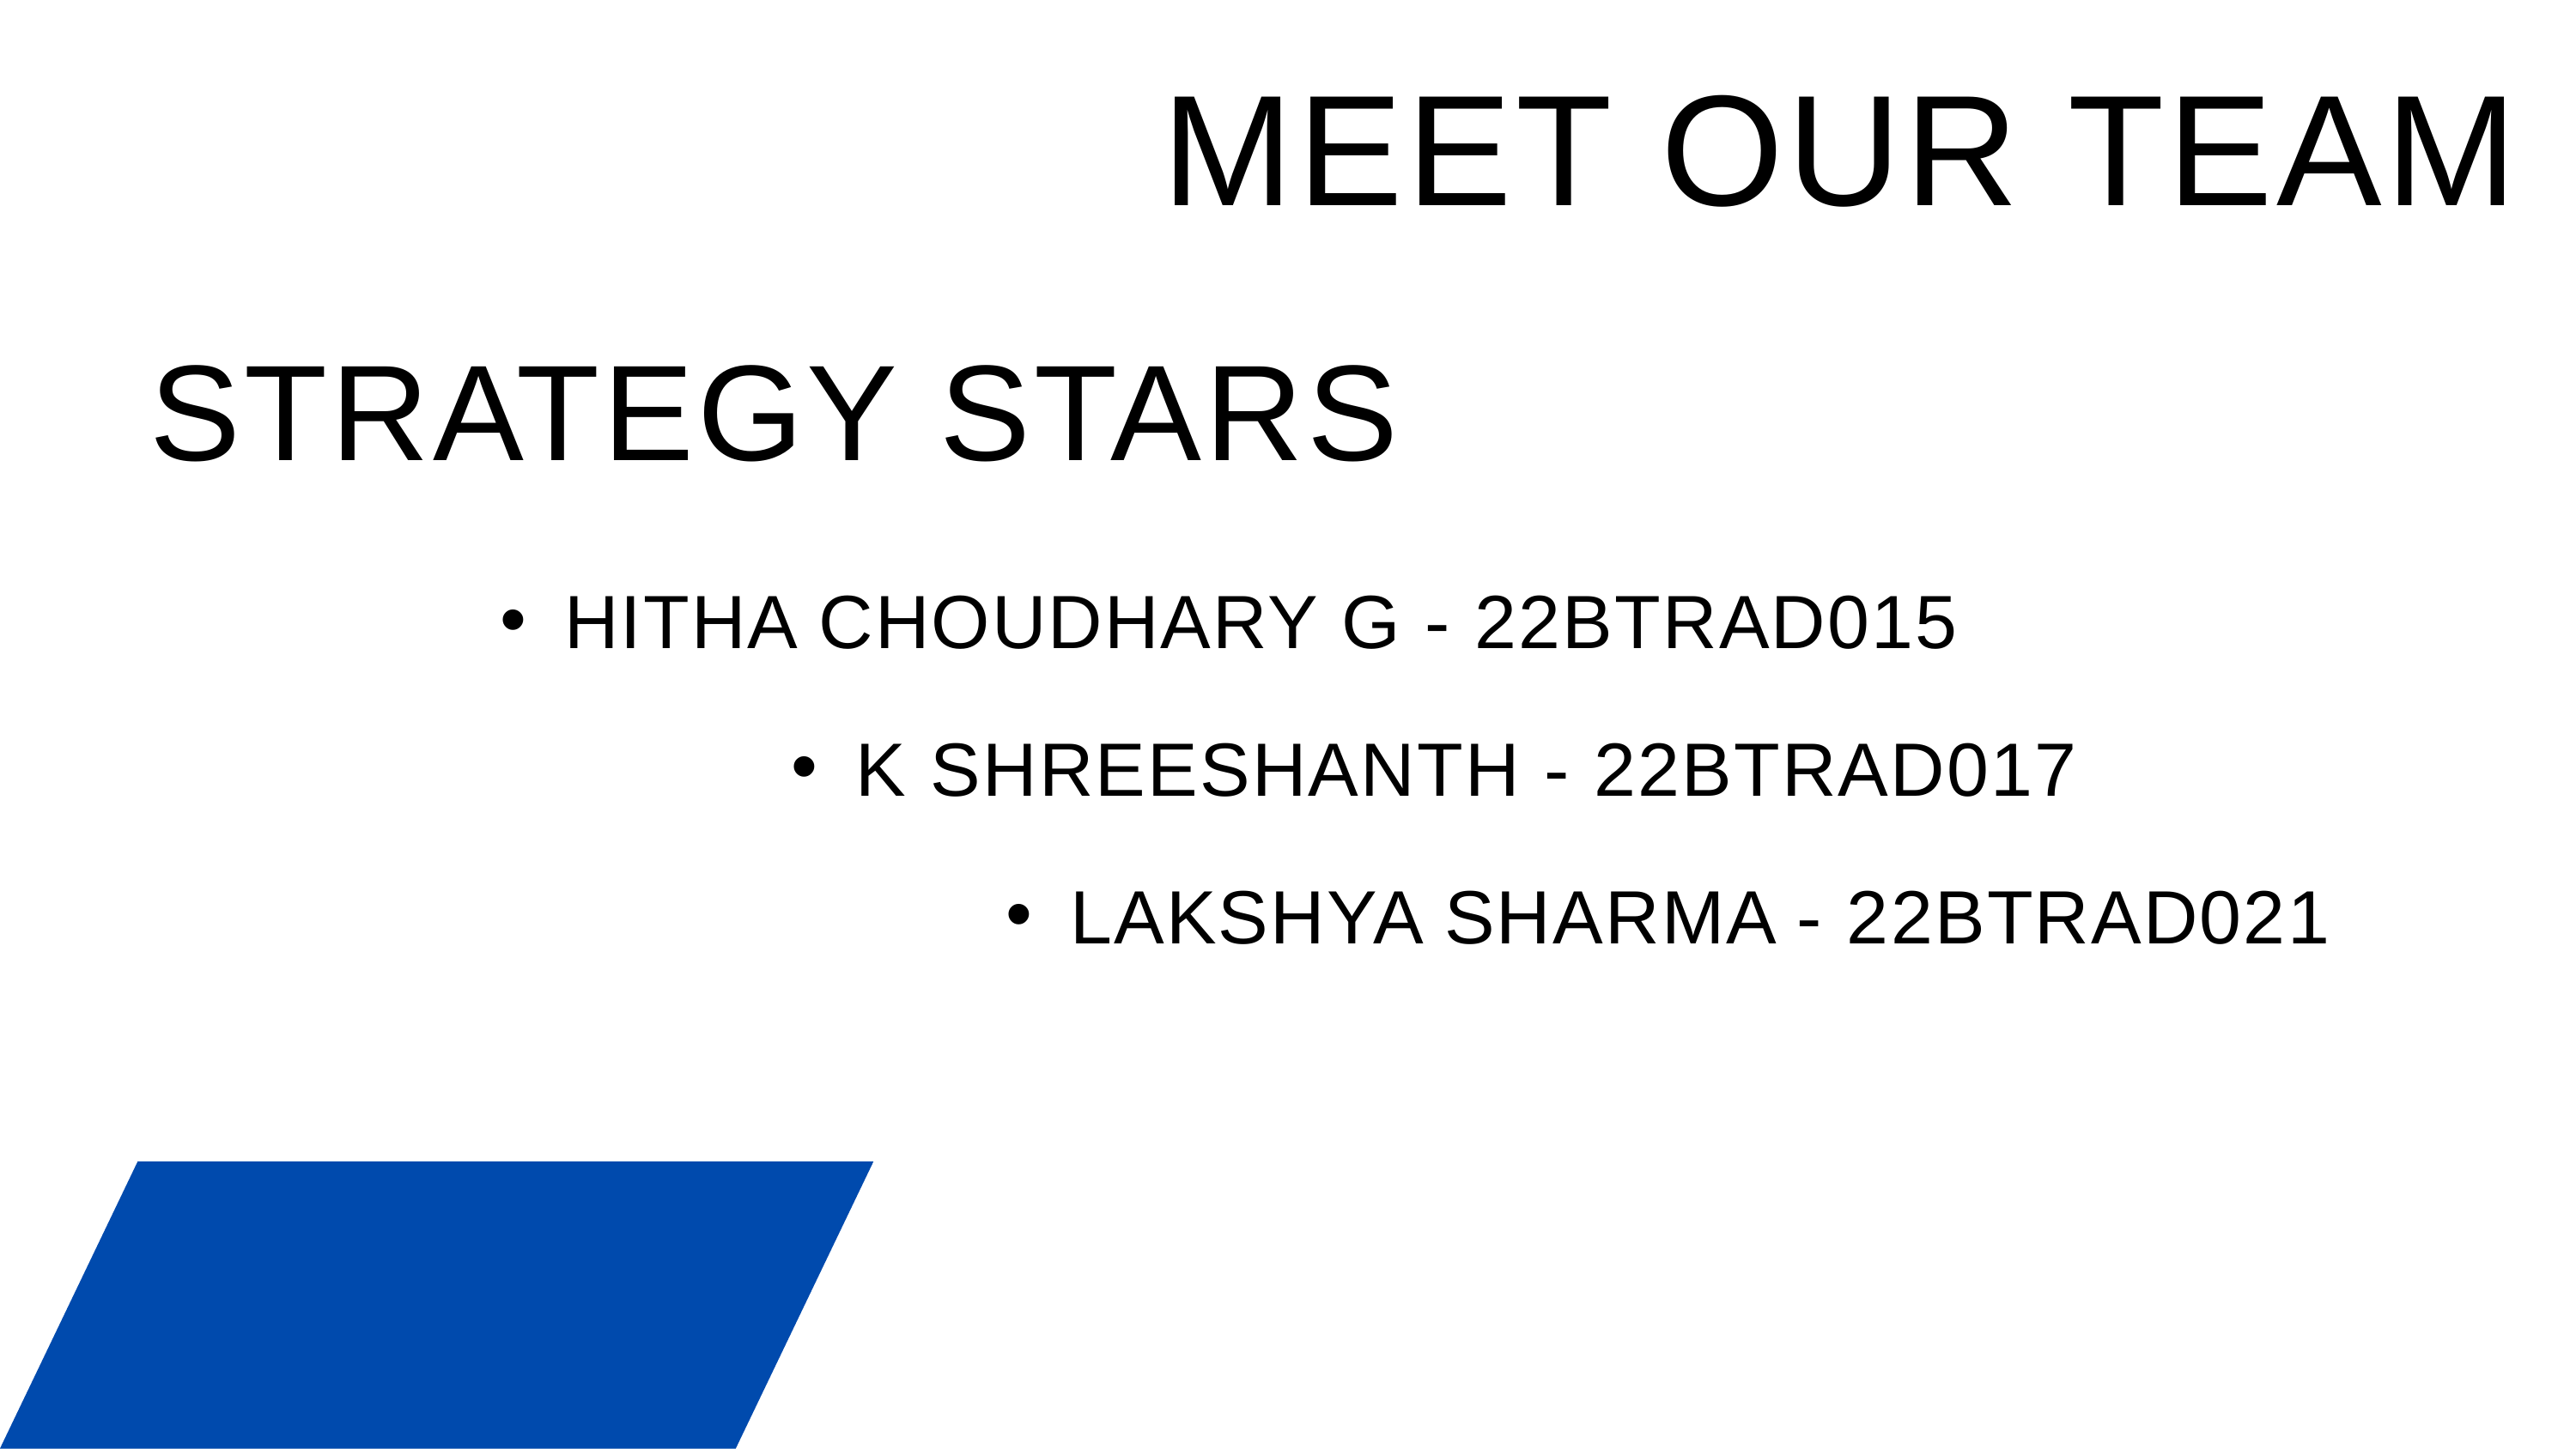

MEET OUR TEAM
STRATEGY STARS
HITHA CHOUDHARY G - 22BTRAD015
K SHREESHANTH - 22BTRAD017
LAKSHYA SHARMA - 22BTRAD021